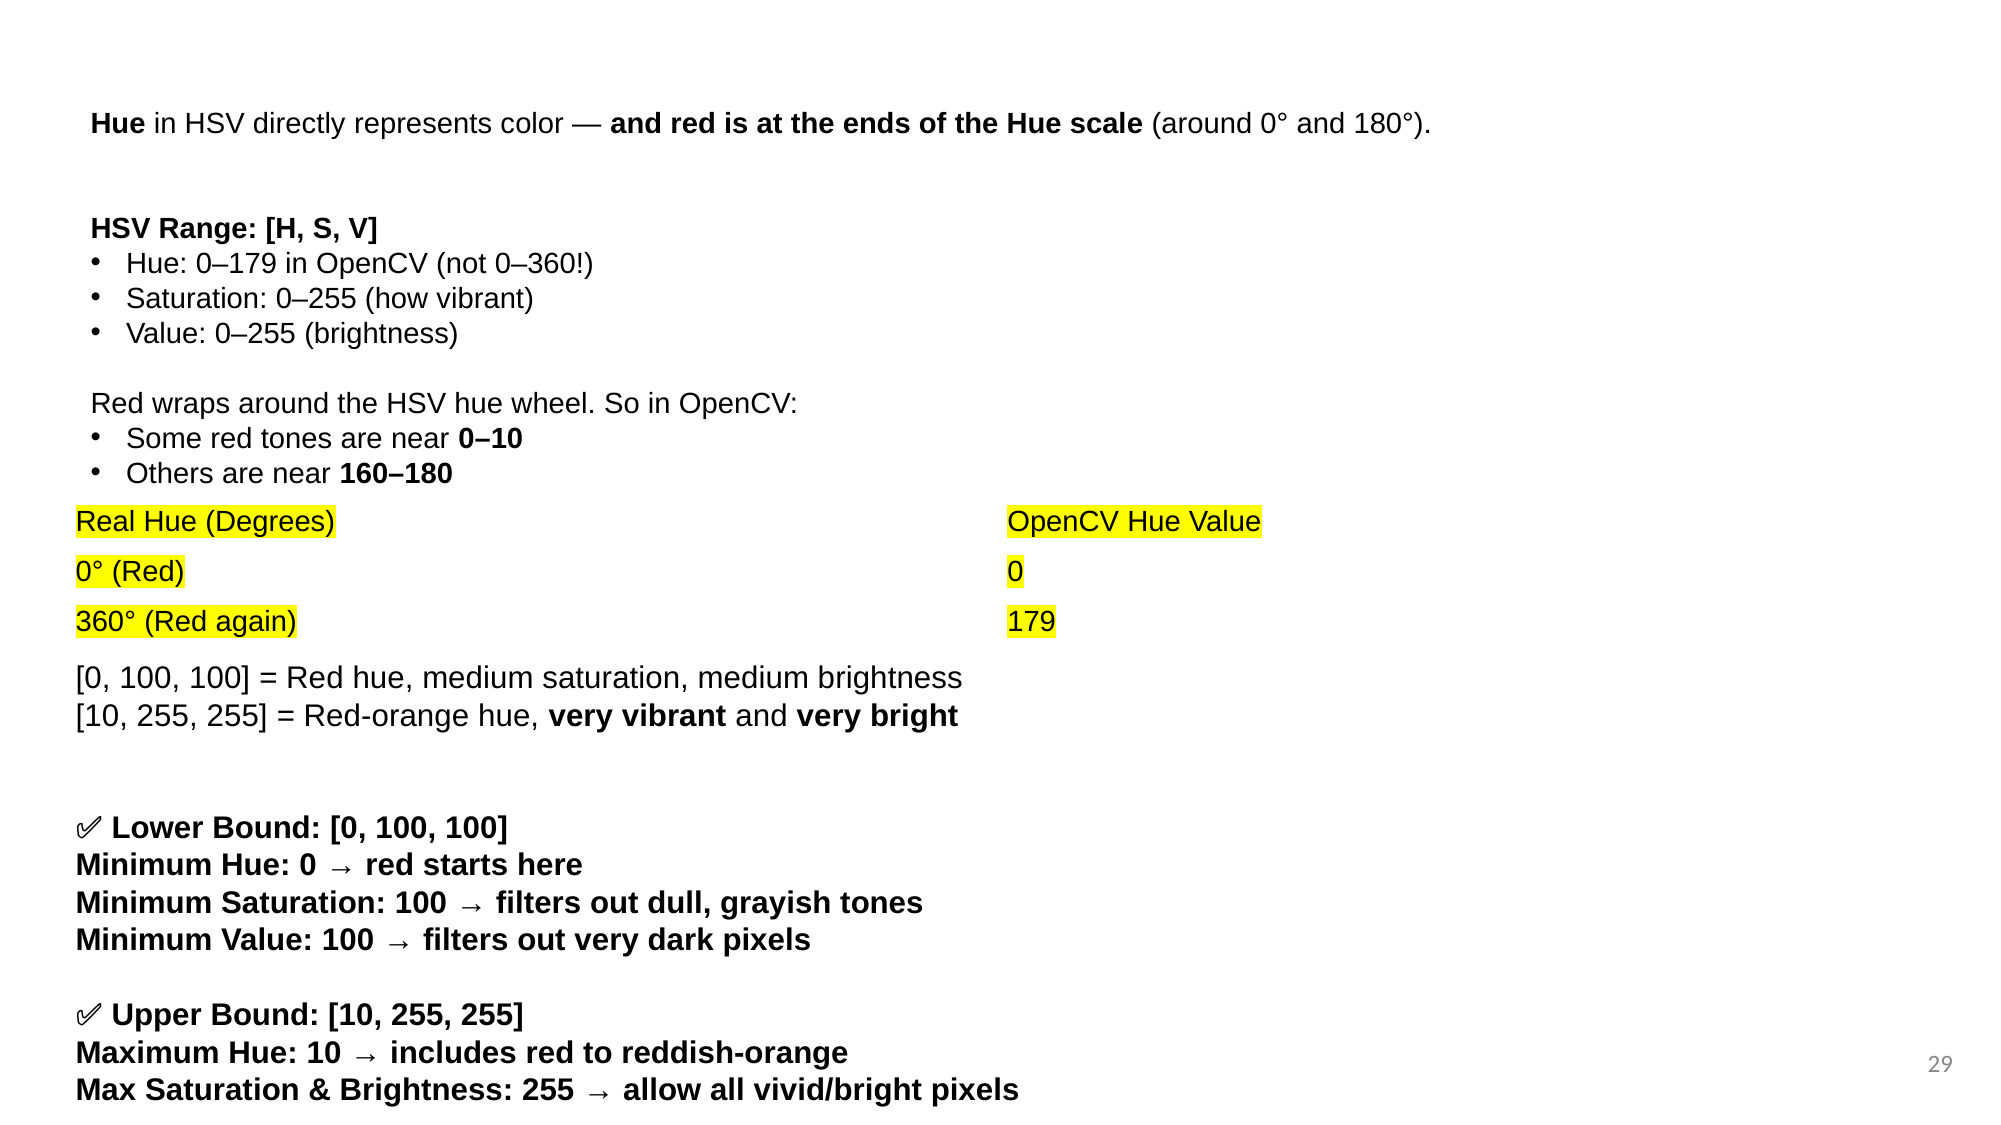

Hue in HSV directly represents color — and red is at the ends of the Hue scale (around 0° and 180°).

HSV Range: [H, S, V]
Hue: 0–179 in OpenCV (not 0–360!)
Saturation: 0–255 (how vibrant)
Value: 0–255 (brightness)

Red wraps around the HSV hue wheel. So in OpenCV:
Some red tones are near 0–10
Others are near 160–180

| Real Hue (Degrees) | OpenCV Hue Value |
| --- | --- |
| 0° (Red) | 0 |
| 360° (Red again) | 179 |
[0, 100, 100] = Red hue, medium saturation, medium brightness
[10, 255, 255] = Red-orange hue, very vibrant and very bright

✅ Lower Bound: [0, 100, 100]
Minimum Hue: 0 → red starts here
Minimum Saturation: 100 → filters out dull, grayish tones
Minimum Value: 100 → filters out very dark pixels

✅ Upper Bound: [10, 255, 255]
Maximum Hue: 10 → includes red to reddish-orange
Max Saturation & Brightness: 255 → allow all vivid/bright pixels

29